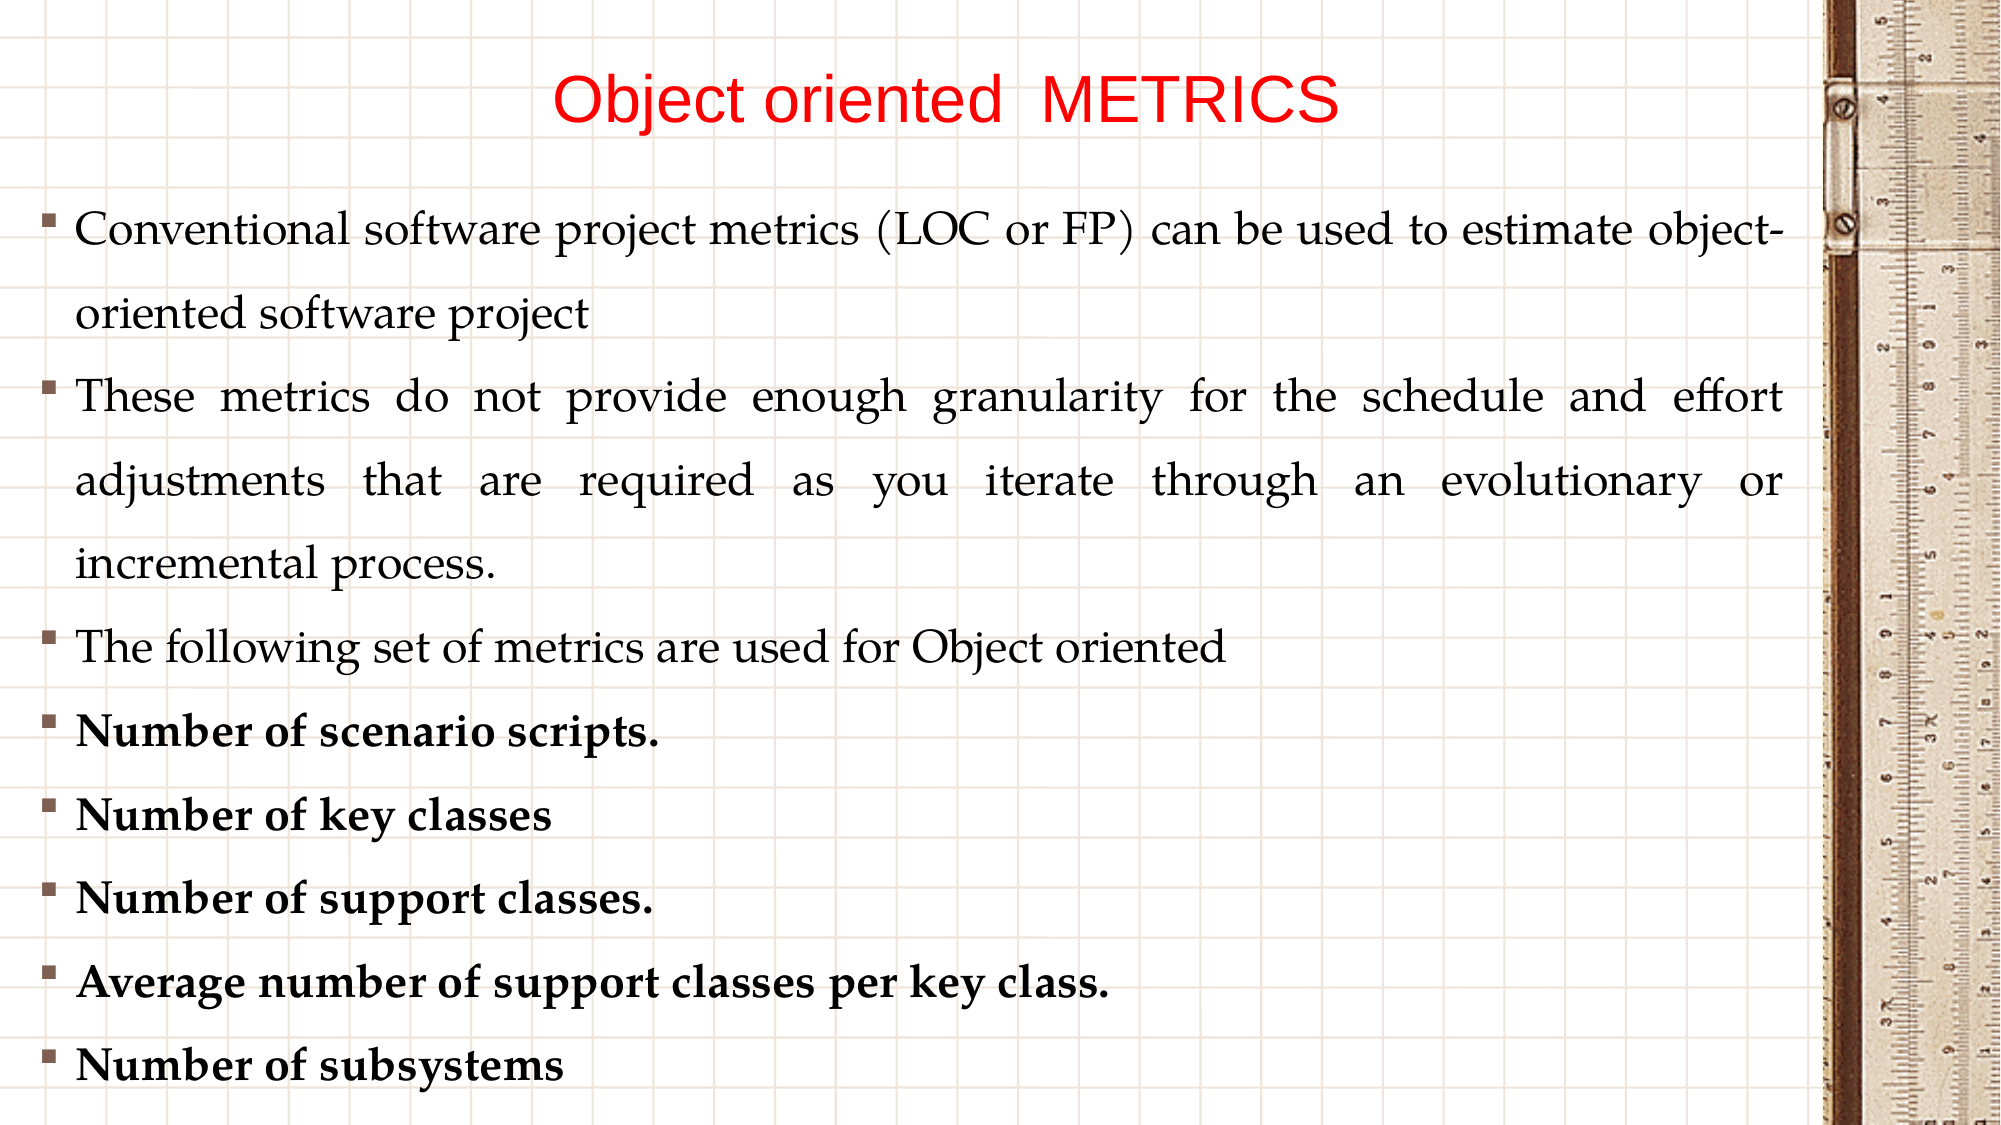

# Object oriented  METRICS
Conventional software project metrics (LOC or FP) can be used to estimate object-oriented software project
These metrics do not provide enough granularity for the schedule and effort adjustments that are required as you iterate through an evolutionary or incremental process.
The following set of metrics are used for Object oriented
Number of scenario scripts.
Number of key classes
Number of support classes.
Average number of support classes per key class.
Number of subsystems